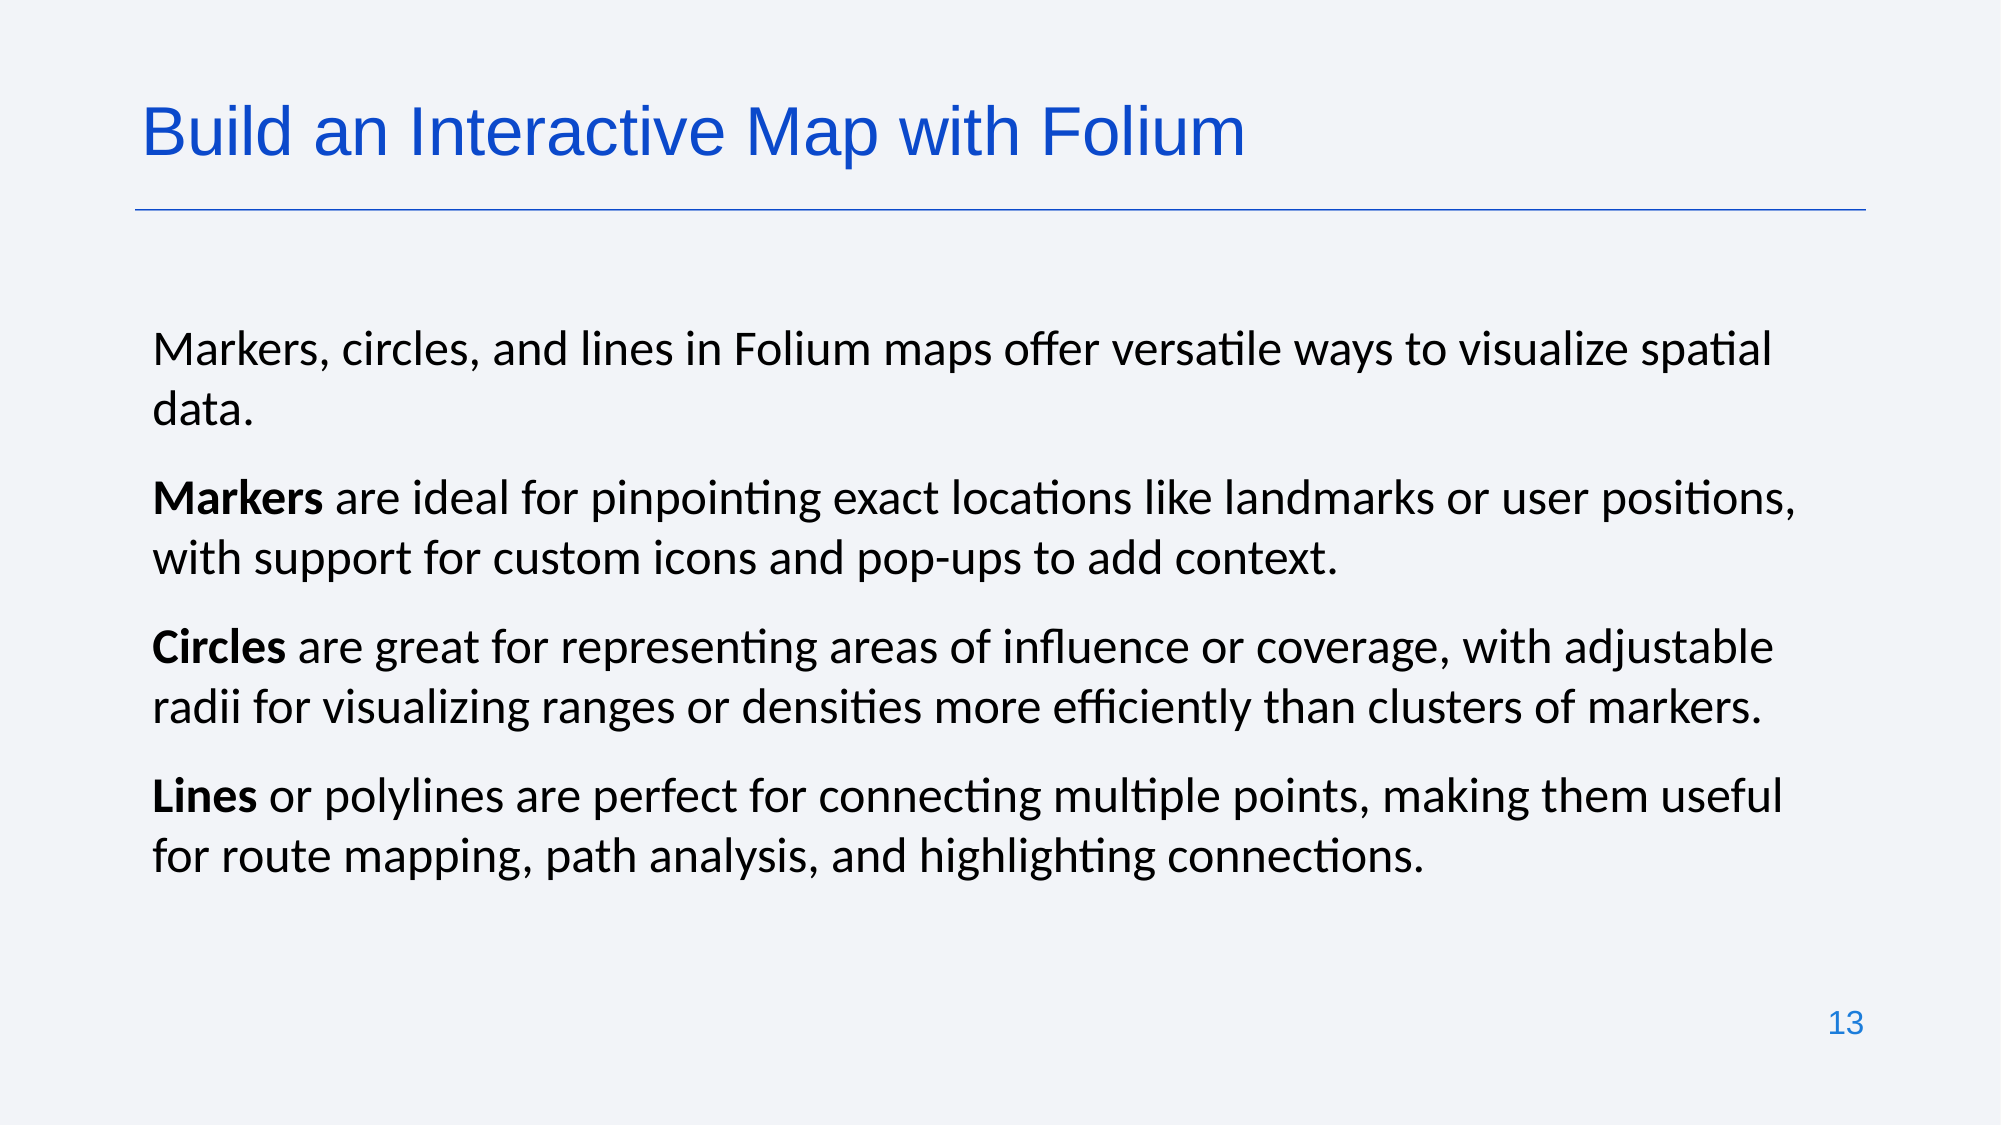

Build an Interactive Map with Folium
Markers, circles, and lines in Folium maps offer versatile ways to visualize spatial data.
Markers are ideal for pinpointing exact locations like landmarks or user positions, with support for custom icons and pop-ups to add context.
Circles are great for representing areas of influence or coverage, with adjustable radii for visualizing ranges or densities more efficiently than clusters of markers.
Lines or polylines are perfect for connecting multiple points, making them useful for route mapping, path analysis, and highlighting connections.

13